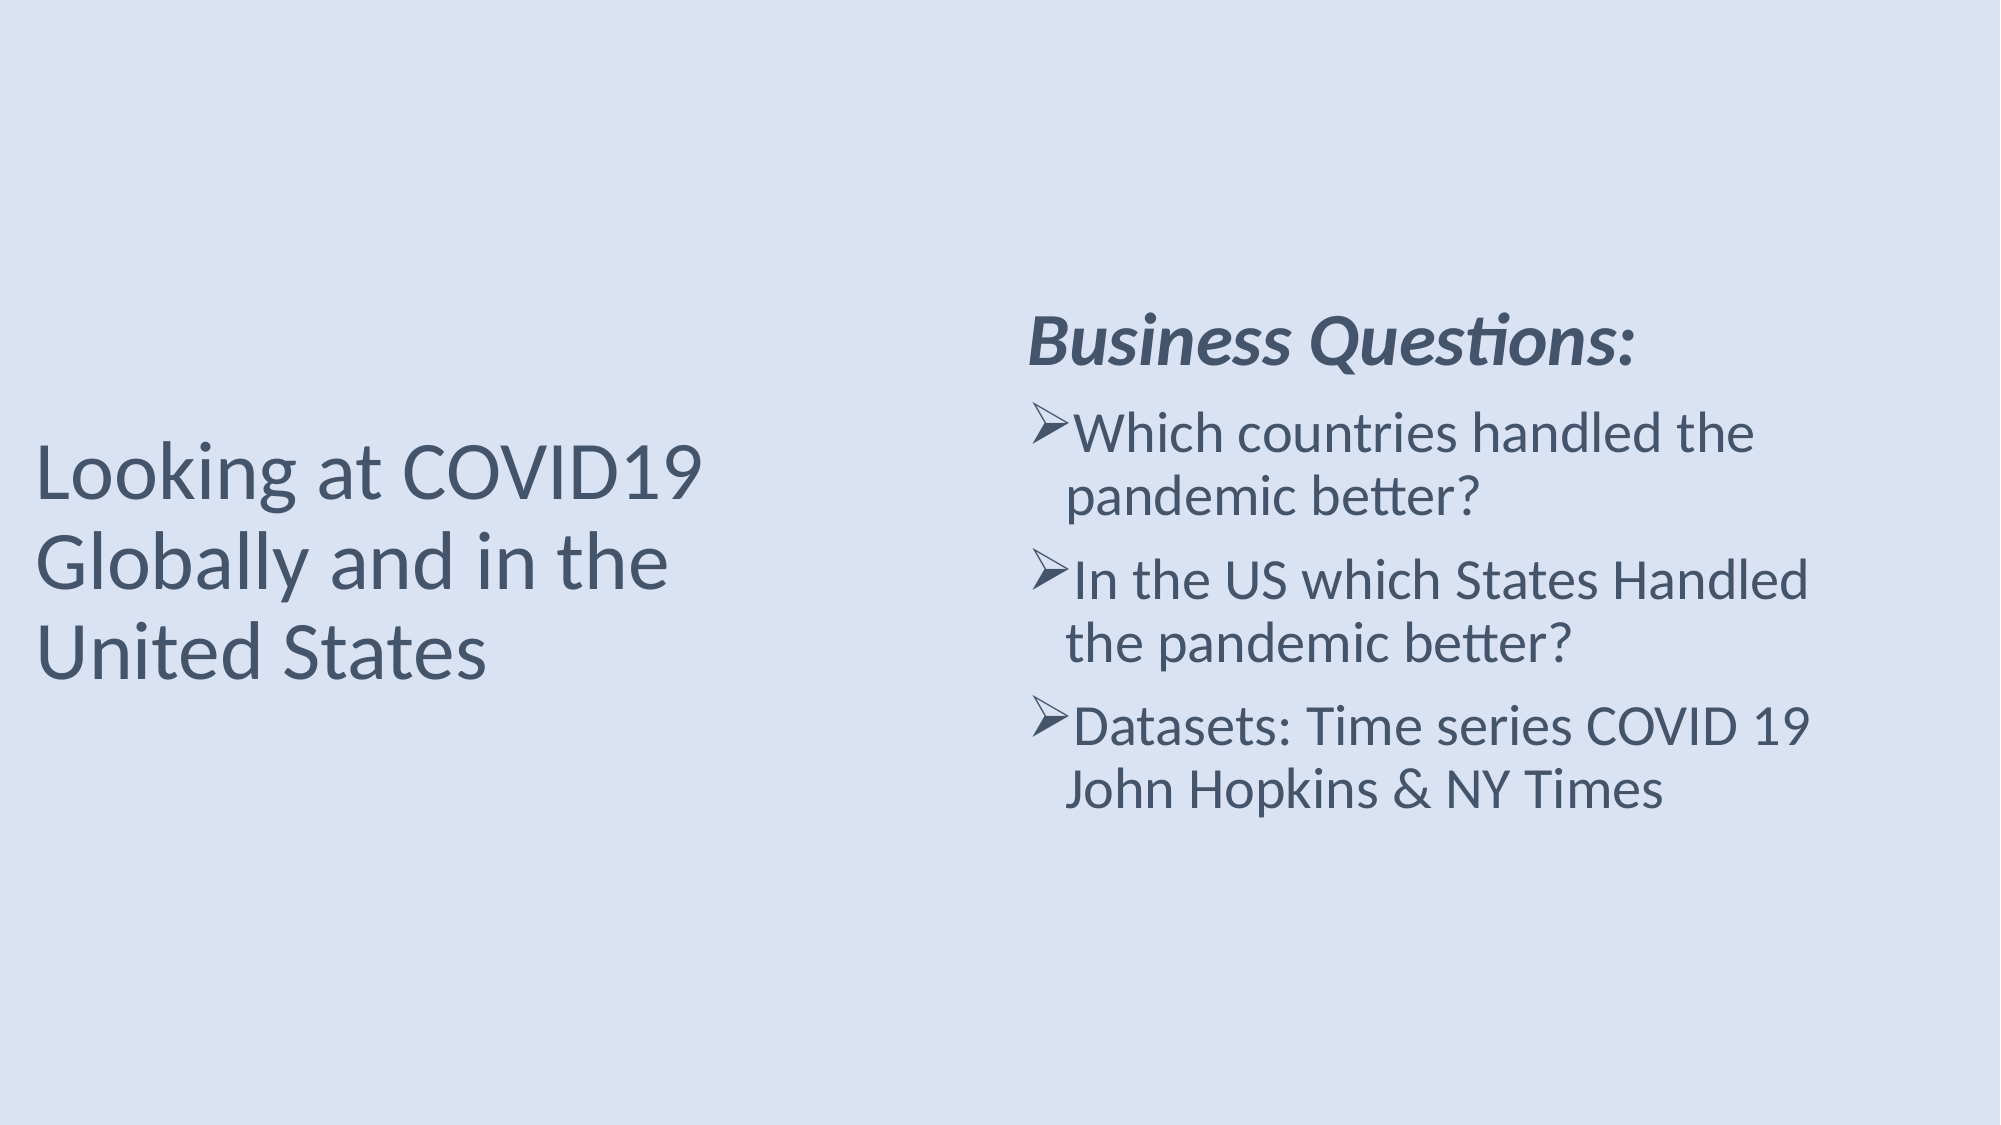

Business Questions:
Which countries handled the pandemic better?
In the US which States Handled the pandemic better?
Datasets: Time series COVID 19 John Hopkins & NY Times
# Looking at COVID19 Globally and in the United States